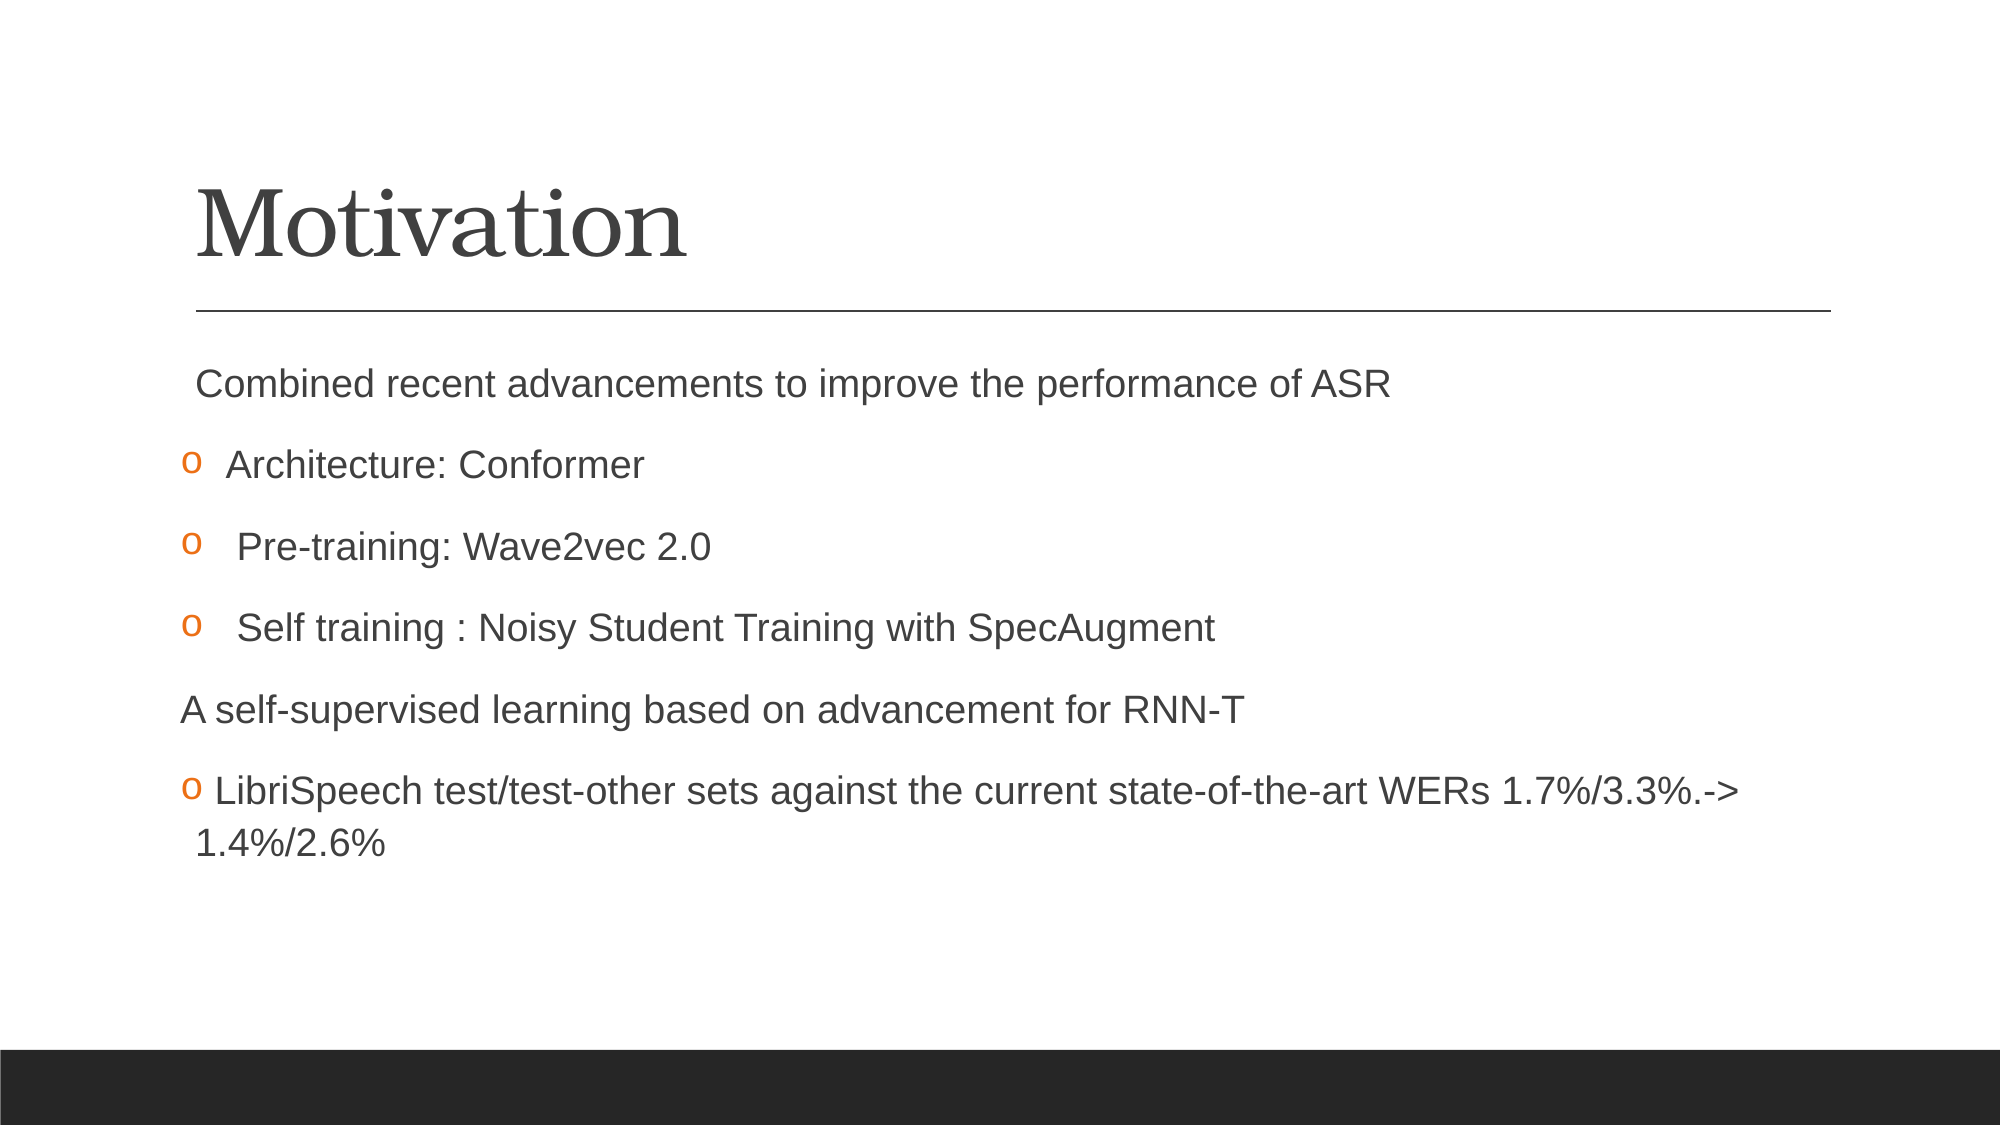

# Motivation
Combined recent advancements to improve the performance of ASR
  Architecture: Conformer
   Pre-training: Wave2vec 2.0
   Self training : Noisy Student Training with SpecAugment
A self-supervised learning based on advancement for RNN-T
 LibriSpeech test/test-other sets against the current state-of-the-art WERs 1.7%/3.3%.-> 1.4%/2.6%